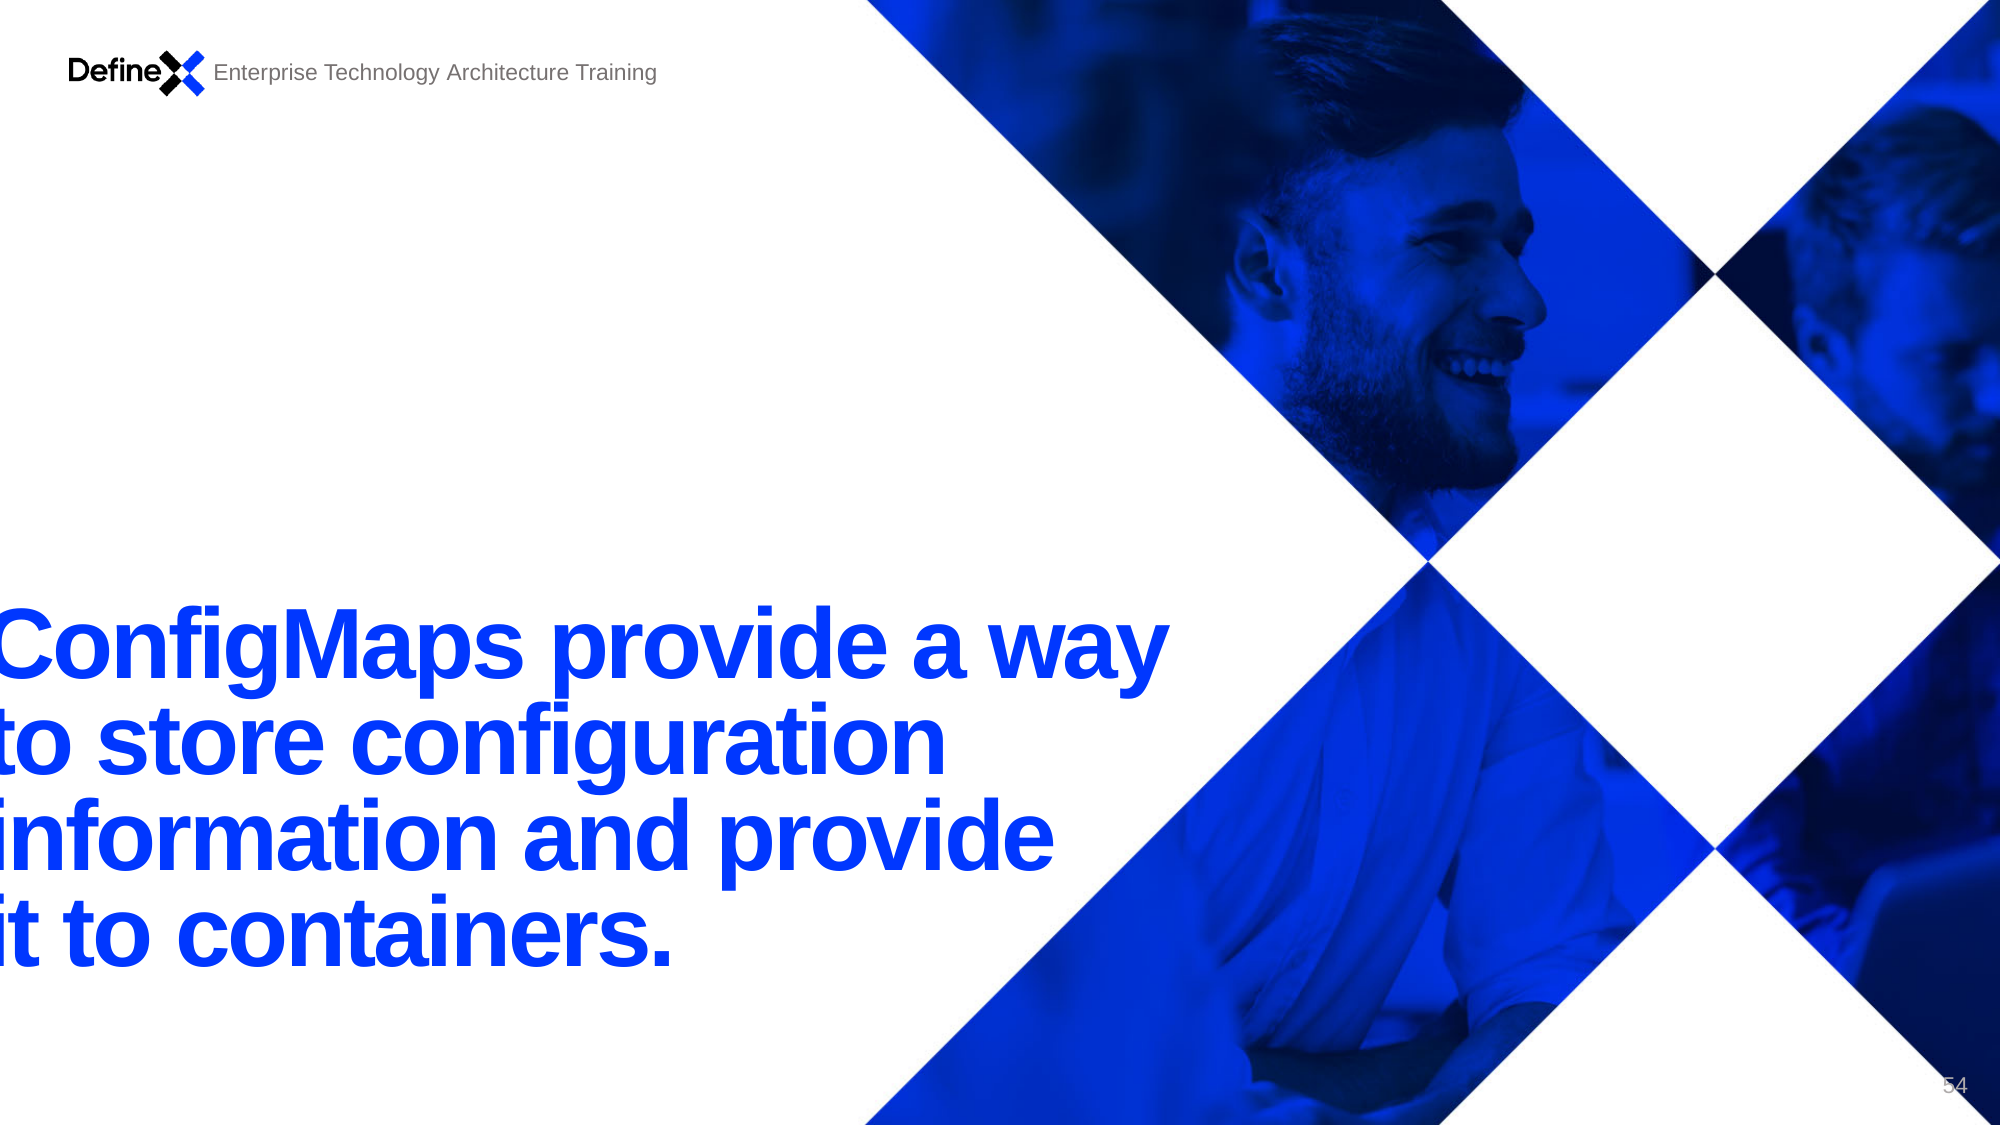

ConfigMaps provide a way
to store configuration
information and provide
it to containers.